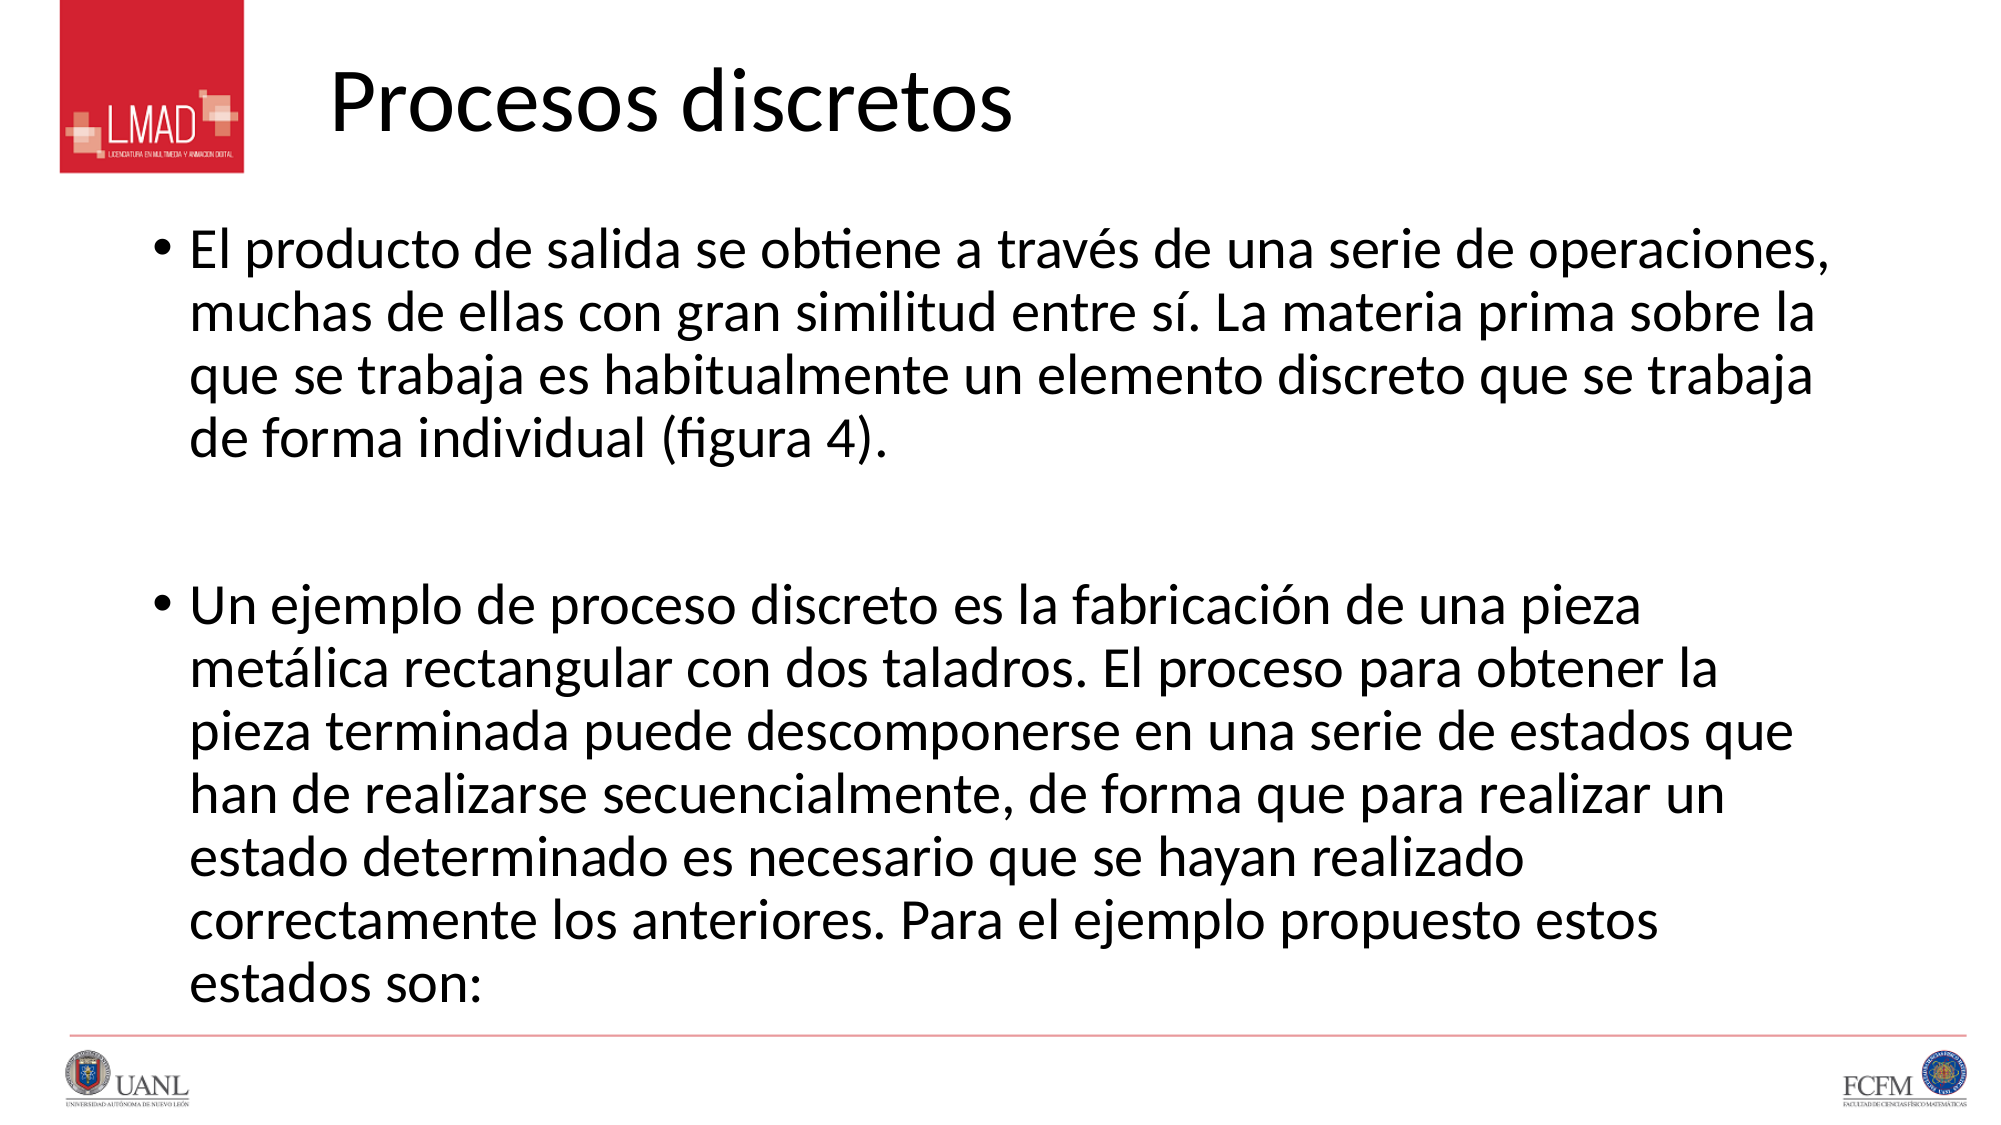

# Procesos discretos
El producto de salida se obtiene a través de una serie de operaciones, muchas de ellas con gran similitud entre sí. La materia prima sobre la que se trabaja es habitualmente un elemento discreto que se trabaja de forma individual (figura 4).

Un ejemplo de proceso discreto es la fabricación de una pieza metálica rectangular con dos taladros. El proceso para obtener la pieza terminada puede descomponerse en una serie de estados que han de realizarse secuencialmente, de forma que para realizar un estado determinado es necesario que se hayan realizado correctamente los anteriores. Para el ejemplo propuesto estos estados son: